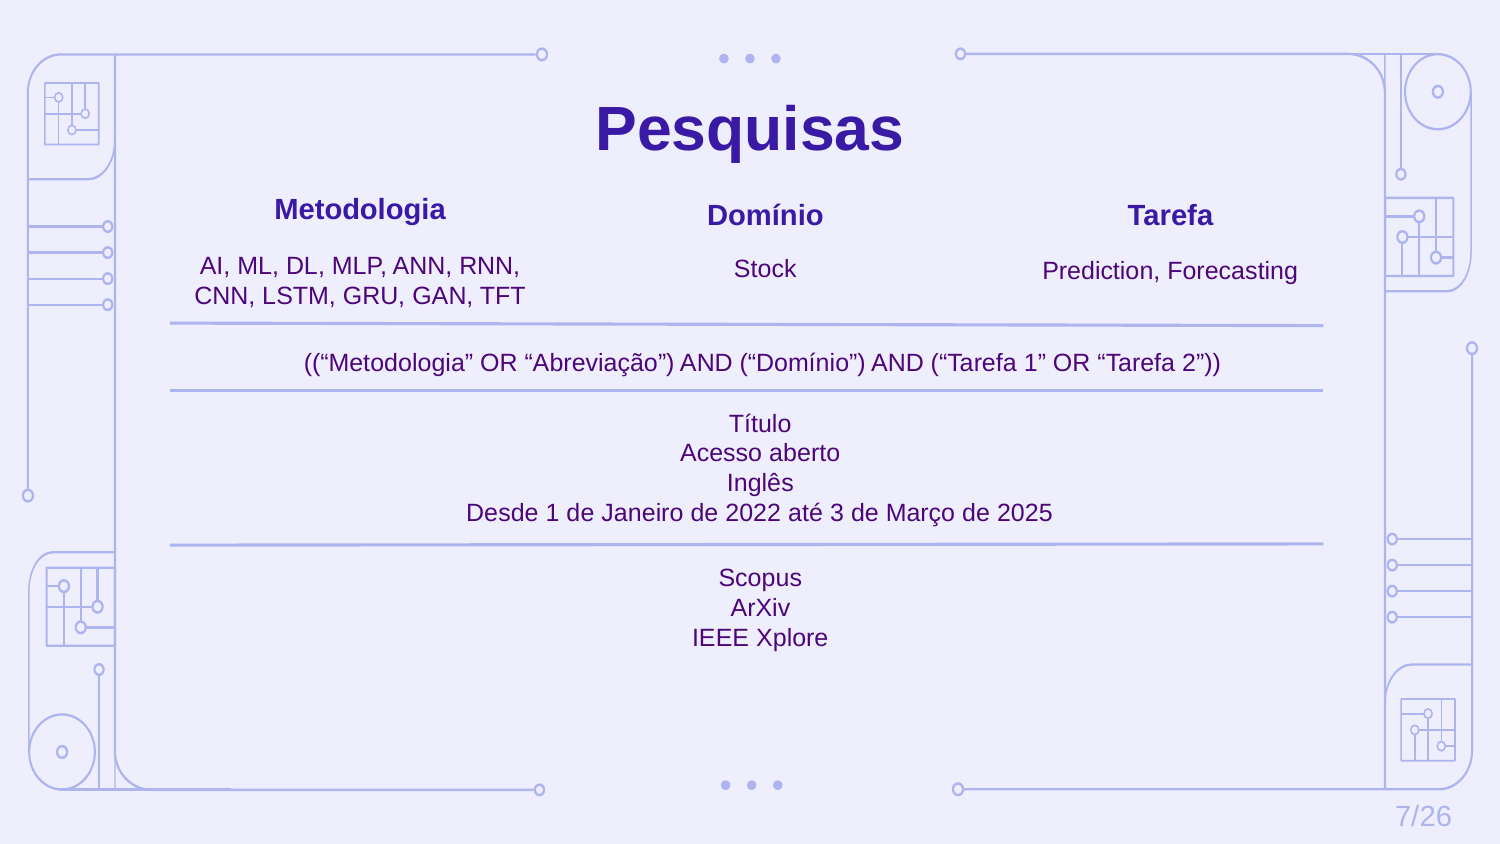

# Pesquisas
Metodologia
Domínio
Tarefa
AI, ML, DL, MLP, ANN, RNN, CNN, LSTM, GRU, GAN, TFT
Stock
Prediction, Forecasting
((“Metodologia” OR “Abreviação”) AND (“Domínio”) AND (“Tarefa 1” OR “Tarefa 2”))
Título
Acesso aberto
Inglês
Desde 1 de Janeiro de 2022 até 3 de Março de 2025
Scopus
ArXiv
IEEE Xplore
7/26